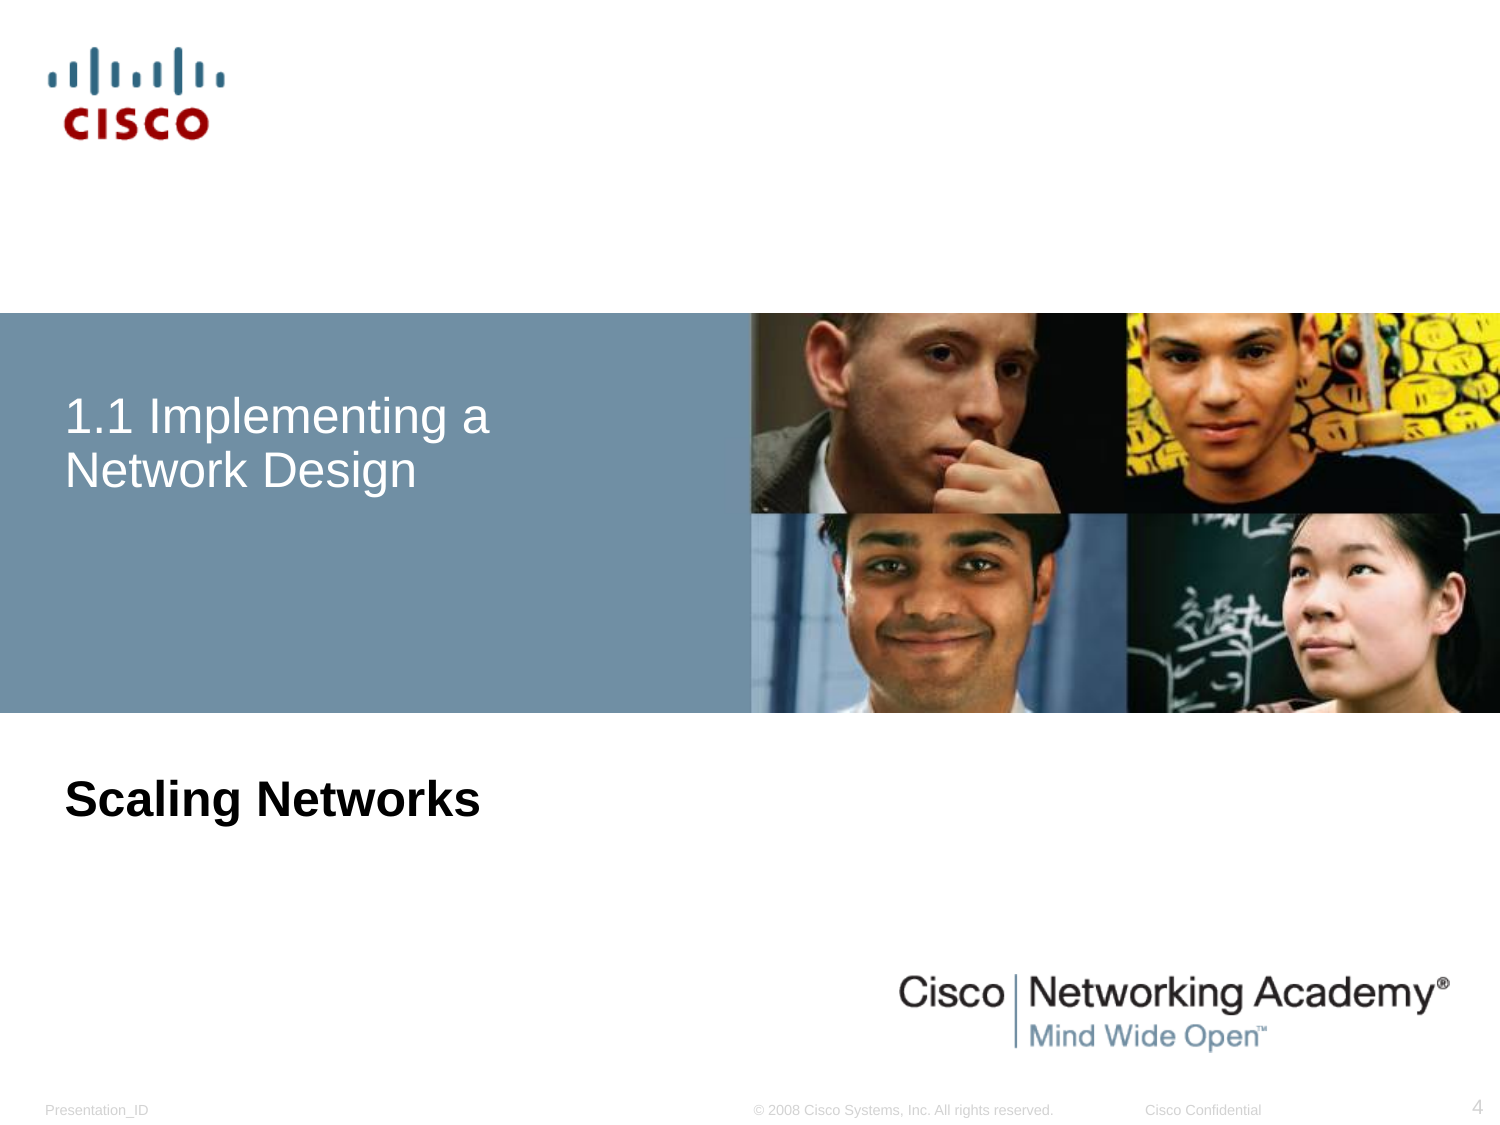

# 1.1 Implementing a Network Design
Scaling Networks